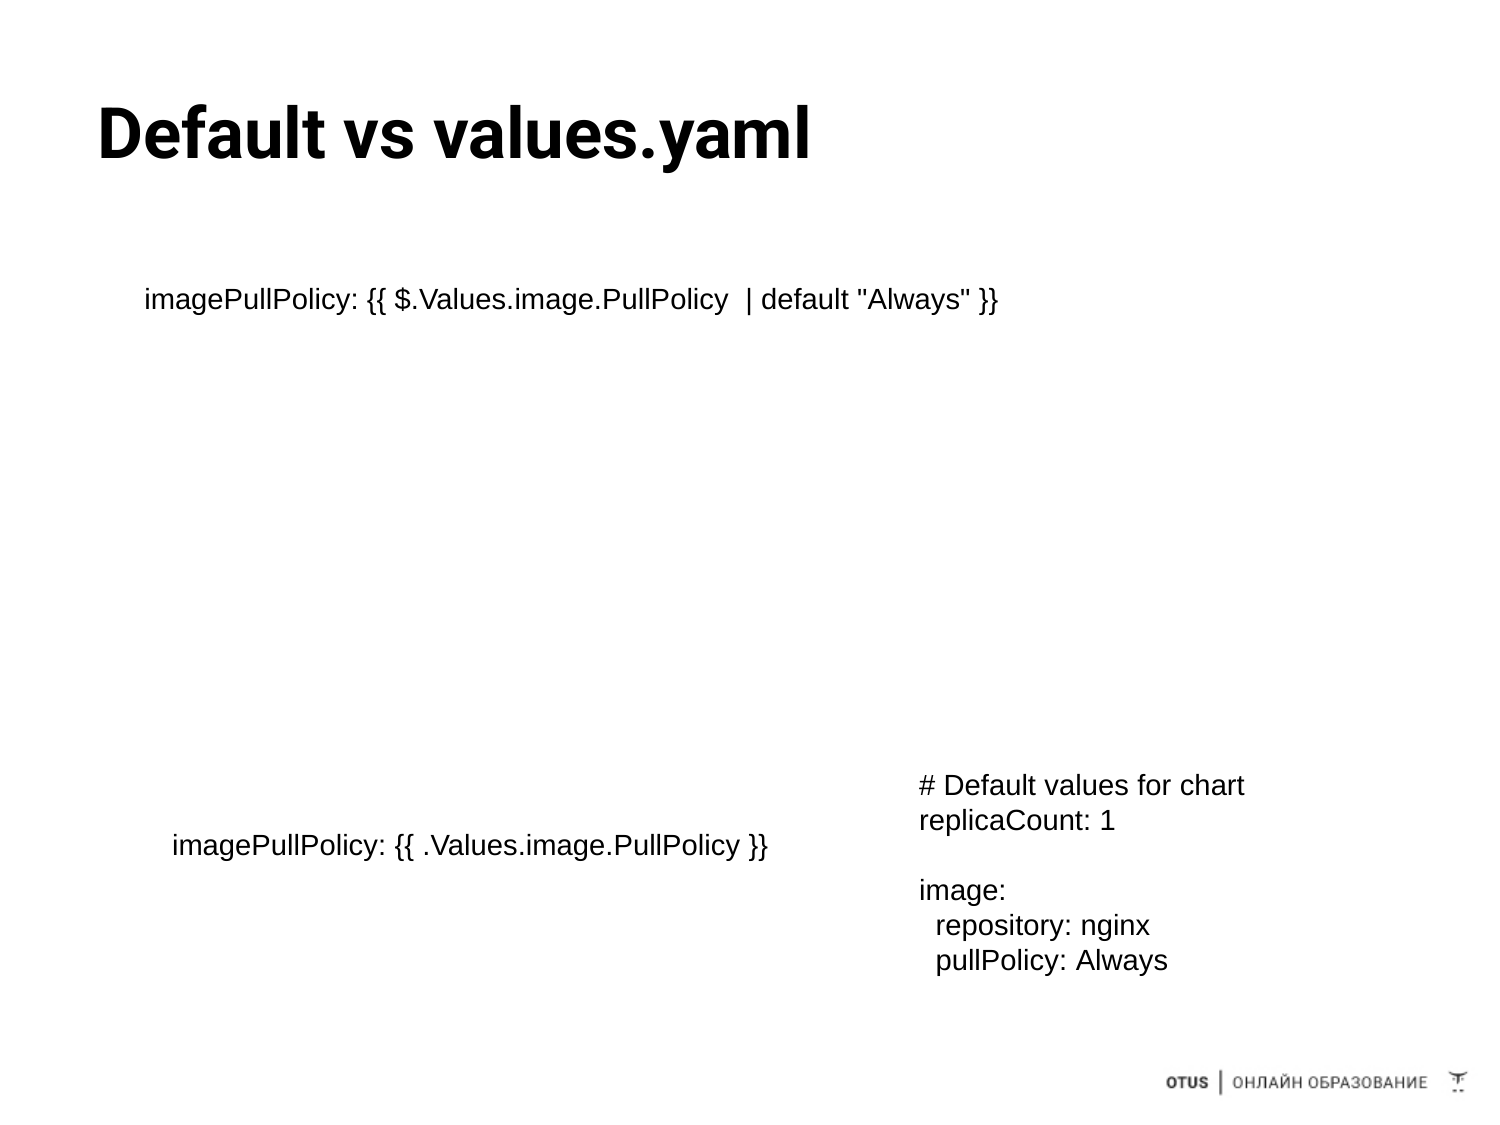

# Default vs values.yaml
imagePullPolicy: {{ $.Values.image.PullPolicy  | default "Always" }}
# Default values for chart
replicaCount: 1

image:
  repository: nginx
  pullPolicy: Always
imagePullPolicy: {{ .Values.image.PullPolicy }}